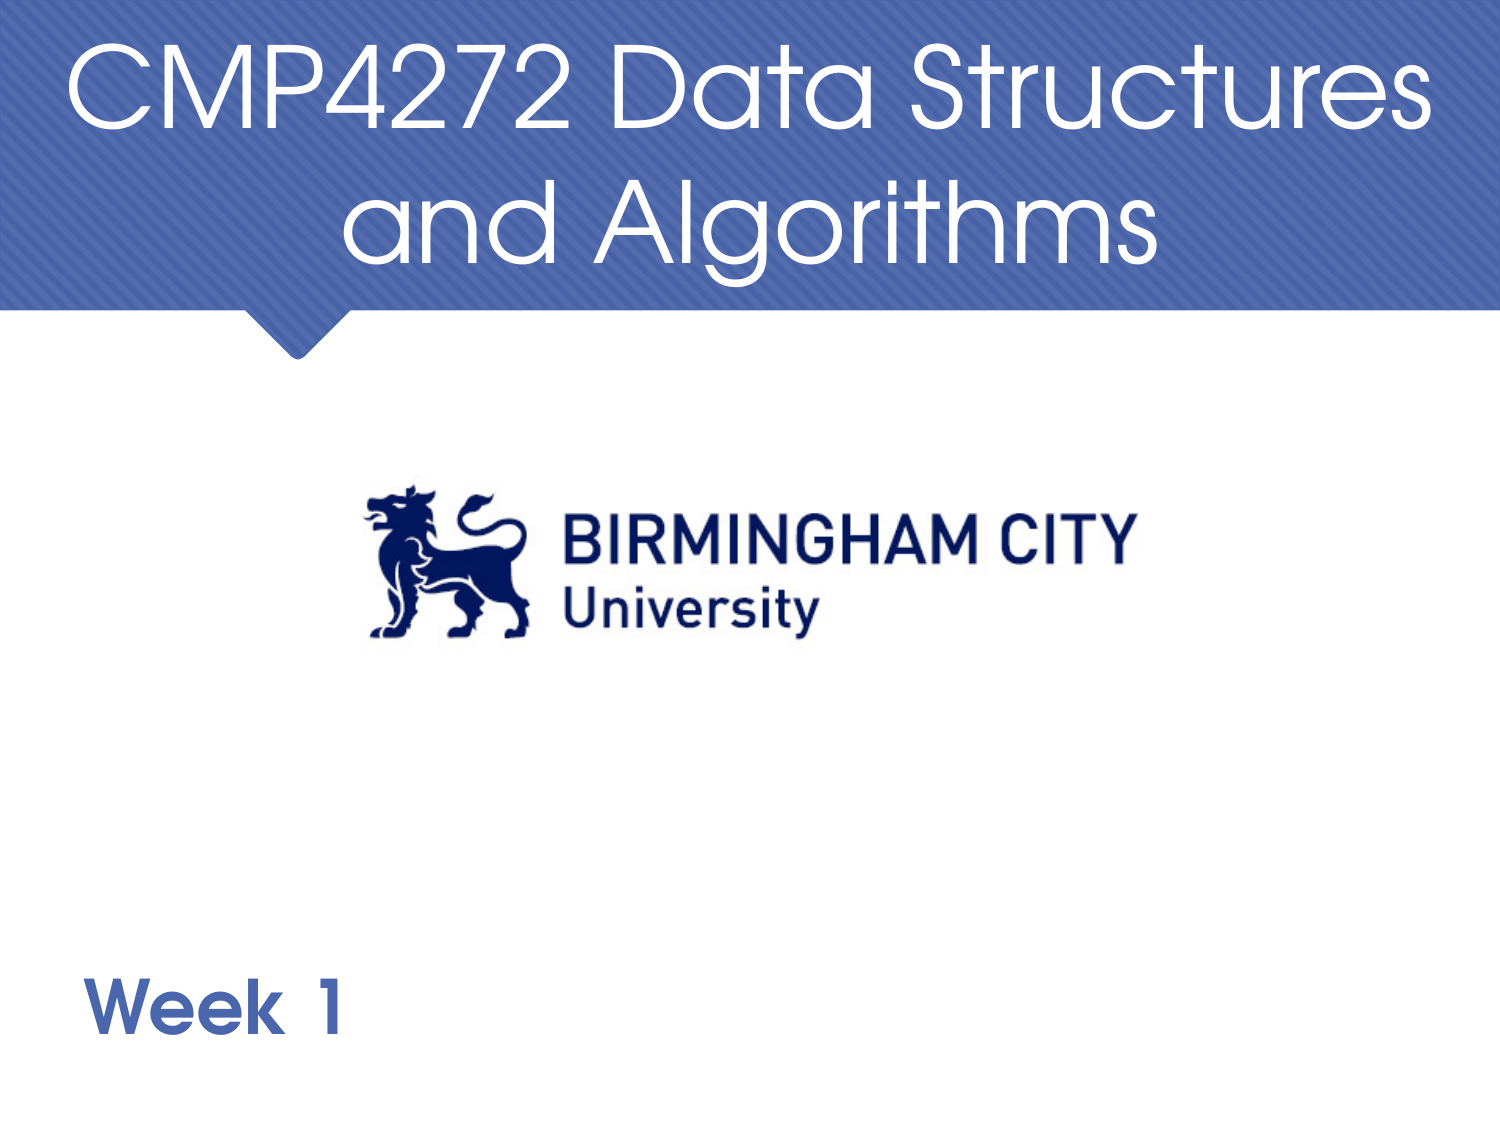

CMP4272 Data Structures and Algorithms
Week 1